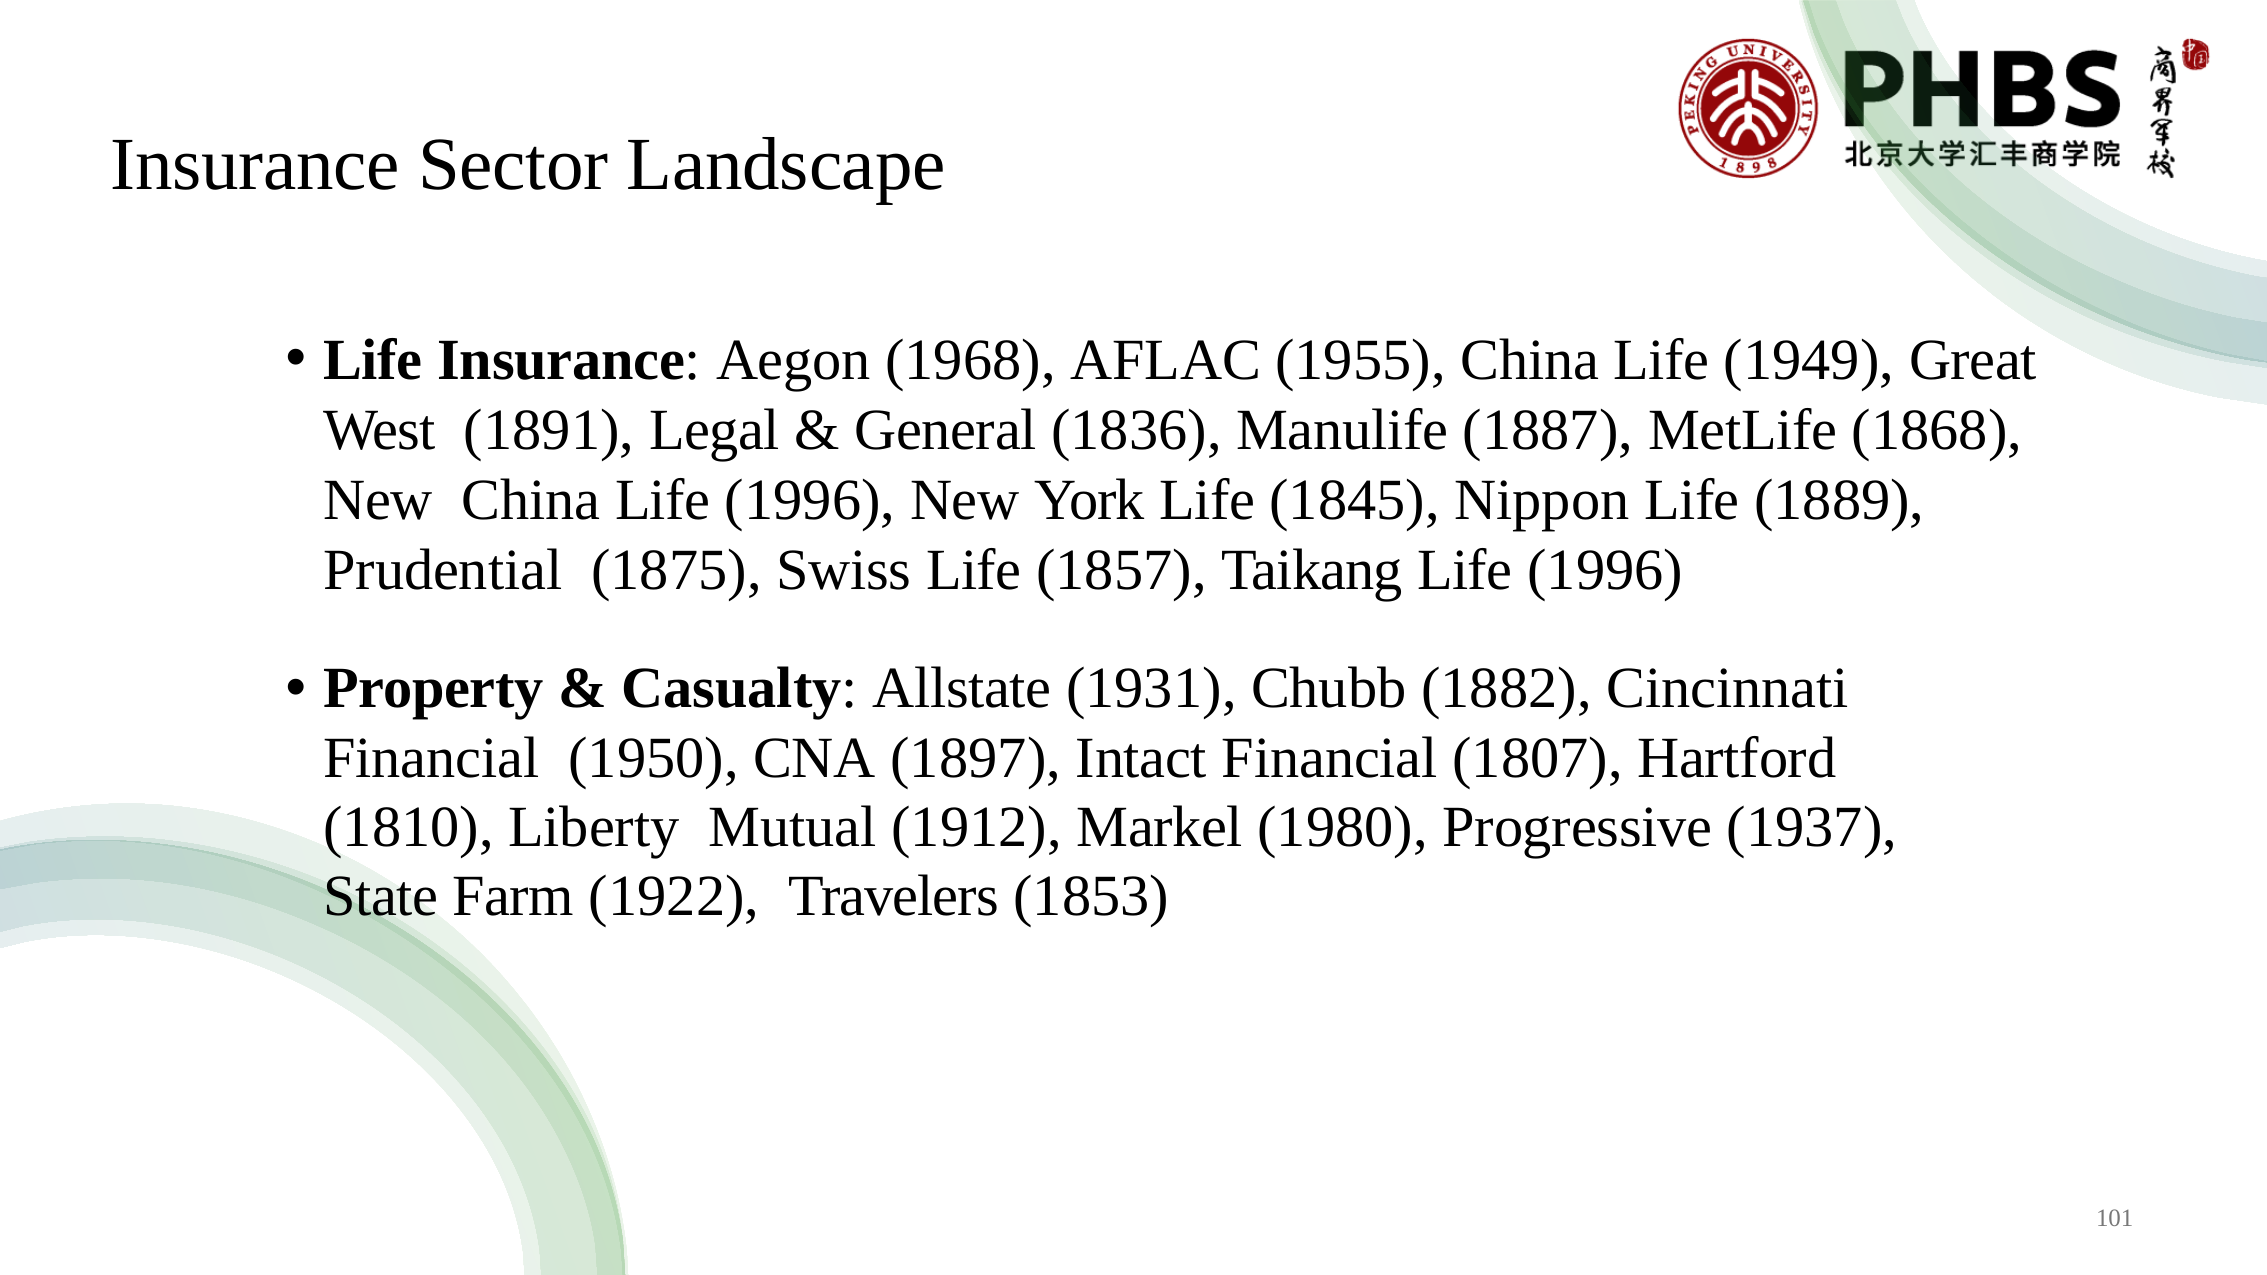

# Insurance Sector Landscape
Life Insurance: Aegon (1968), AFLAC (1955), China Life (1949), Great West  (1891), Legal & General (1836), Manulife (1887), MetLife (1868), New  China Life (1996), New York Life (1845), Nippon Life (1889), Prudential  (1875), Swiss Life (1857), Taikang Life (1996)
Property & Casualty: Allstate (1931), Chubb (1882), Cincinnati Financial  (1950), CNA (1897), Intact Financial (1807), Hartford (1810), Liberty  Mutual (1912), Markel (1980), Progressive (1937), State Farm (1922),  Travelers (1853)
101